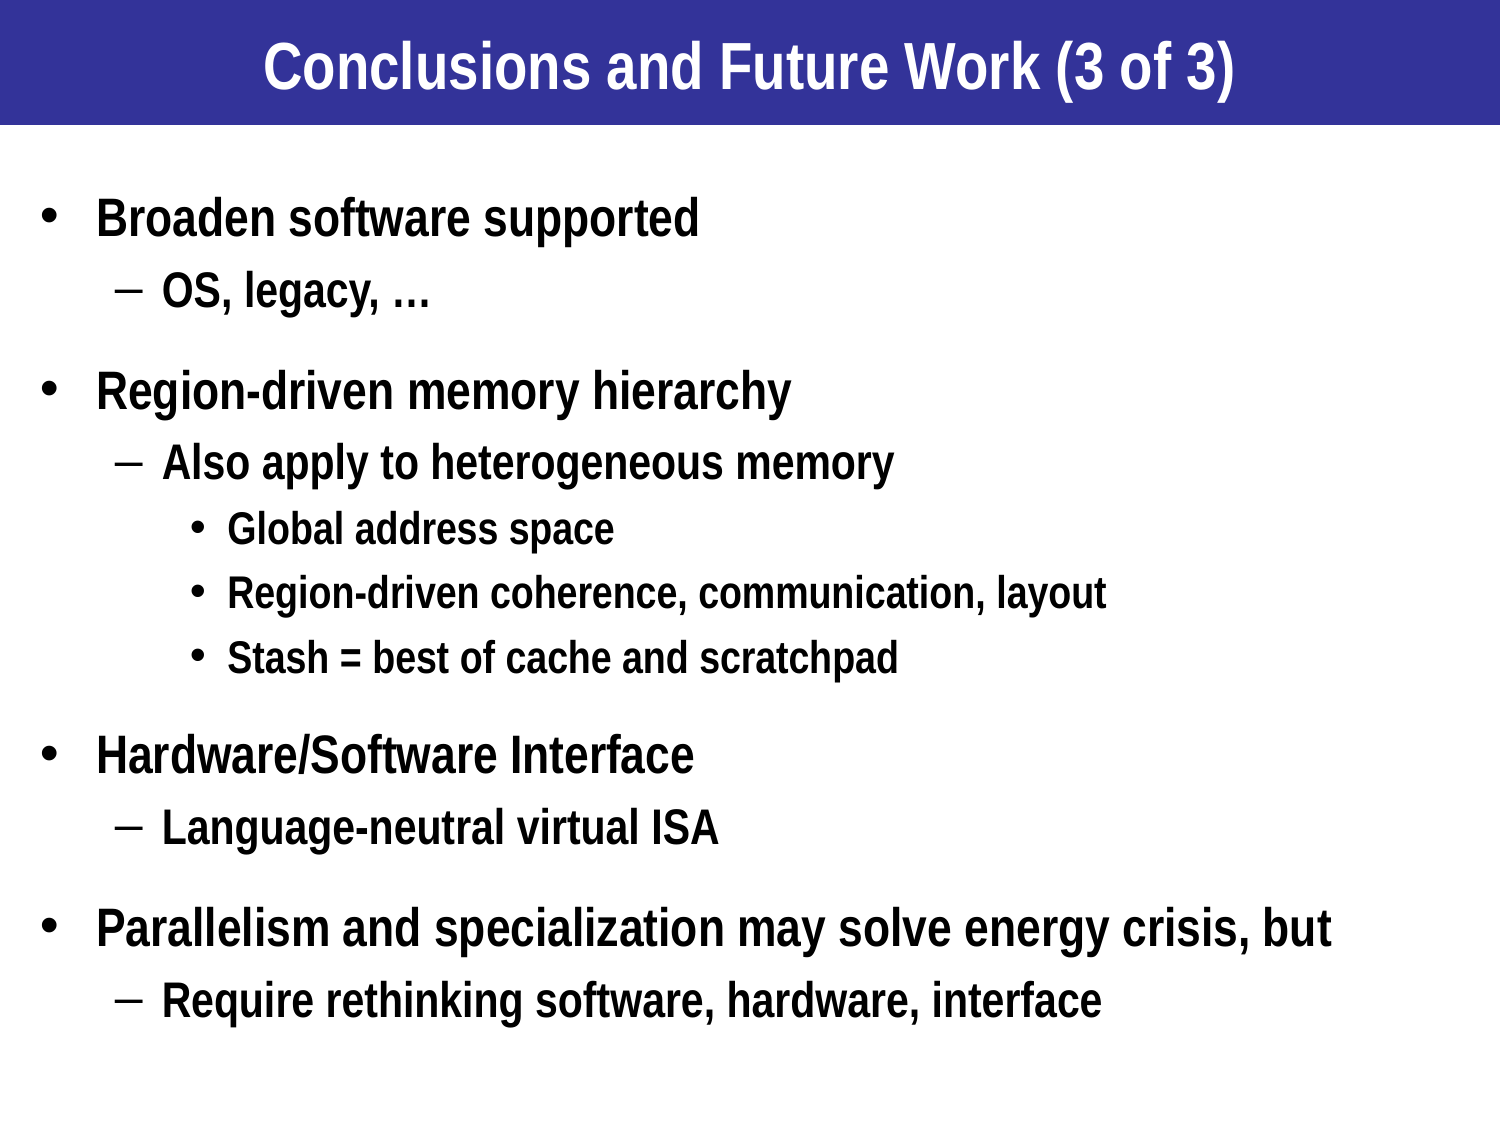

# Conclusions and Future Work (3 of 3)
Broaden software supported
OS, legacy, …
Region-driven memory hierarchy
Also apply to heterogeneous memory
Global address space
Region-driven coherence, communication, layout
Stash = best of cache and scratchpad
Hardware/Software Interface
Language-neutral virtual ISA
Parallelism and specialization may solve energy crisis, but
Require rethinking software, hardware, interface